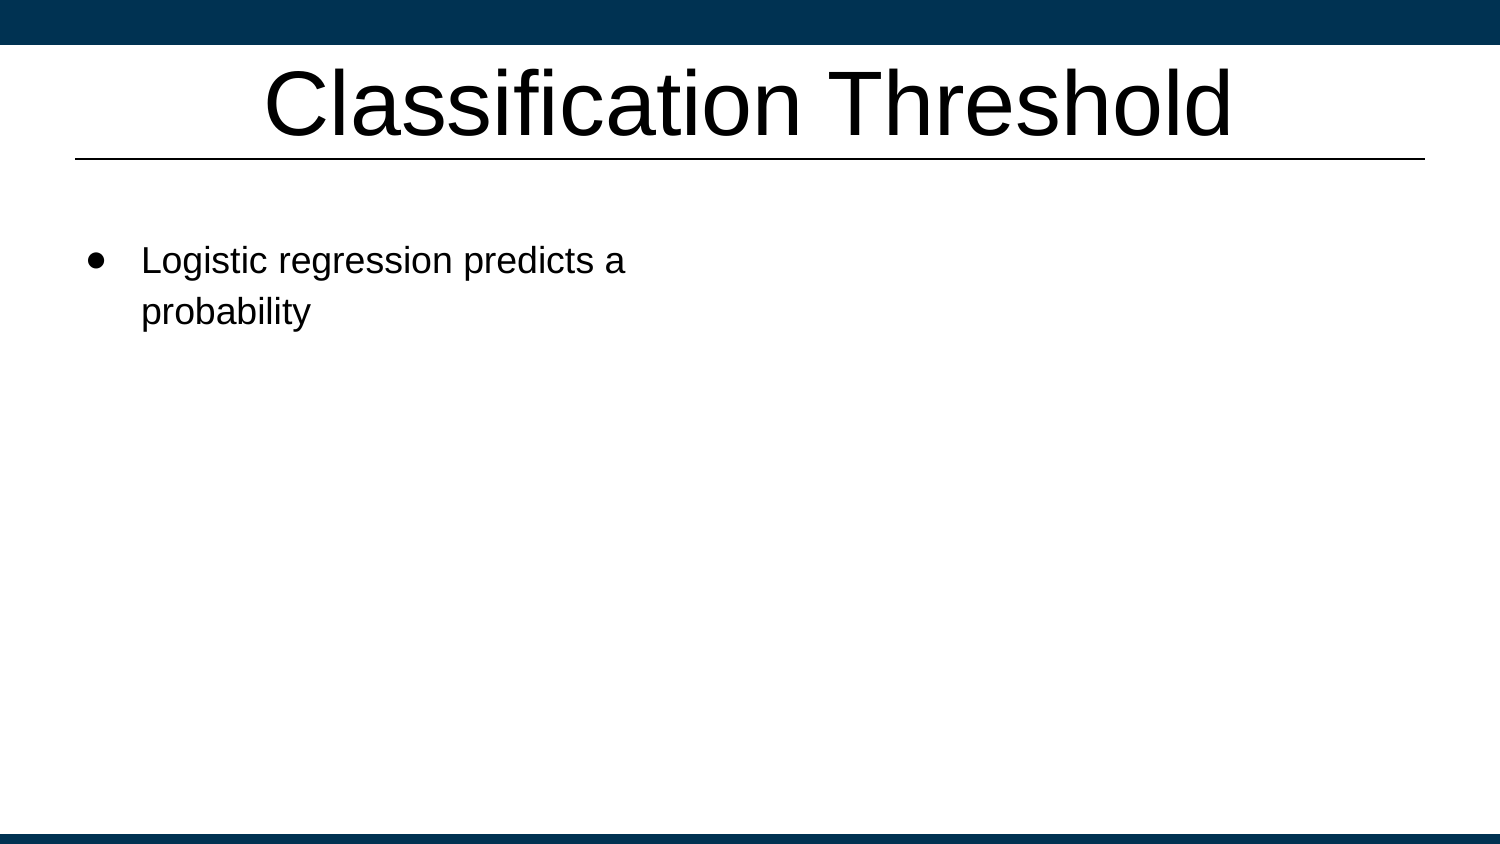

# Classification Threshold
Logistic regression predicts a probability